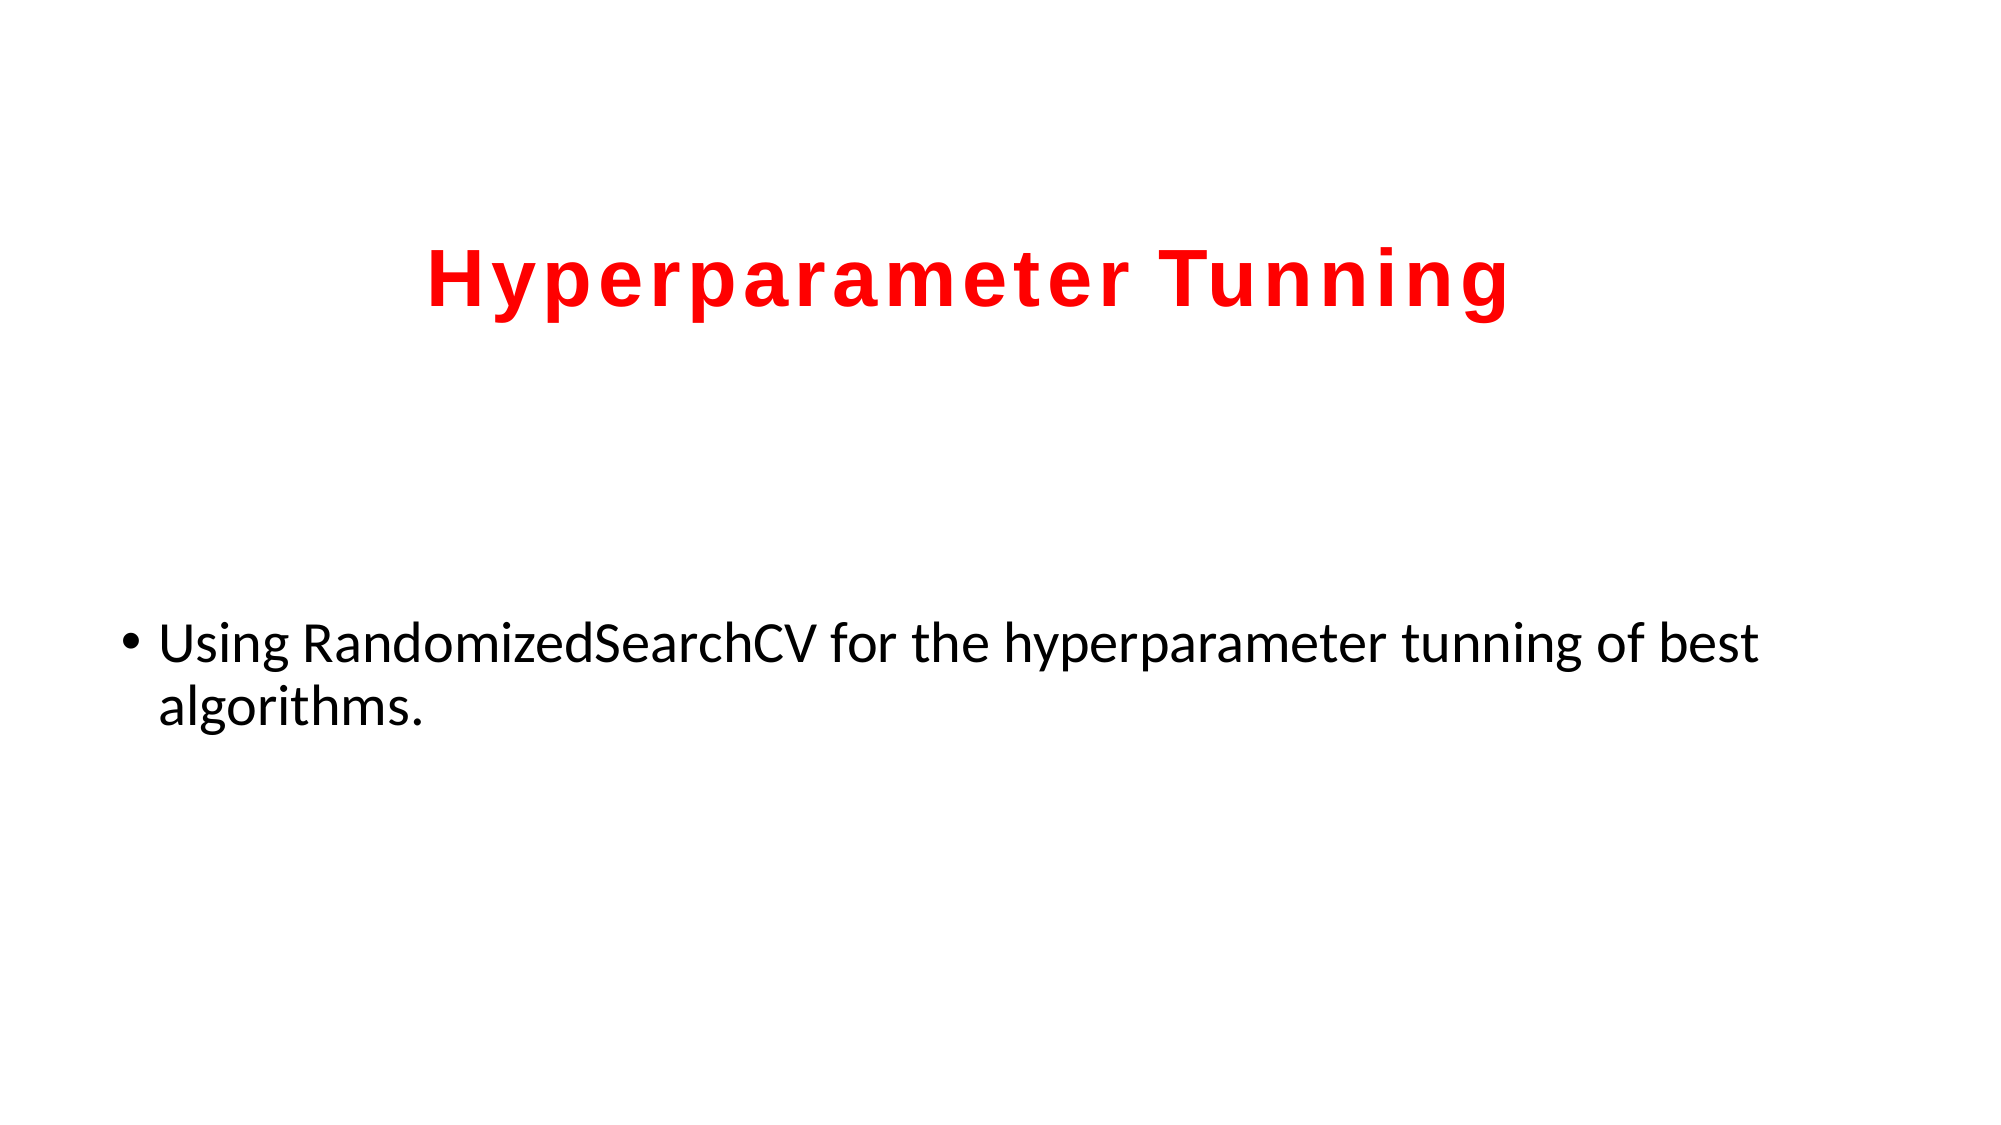

# Hyperparameter Tunning
Using RandomizedSearchCV for the hyperparameter tunning of best algorithms.